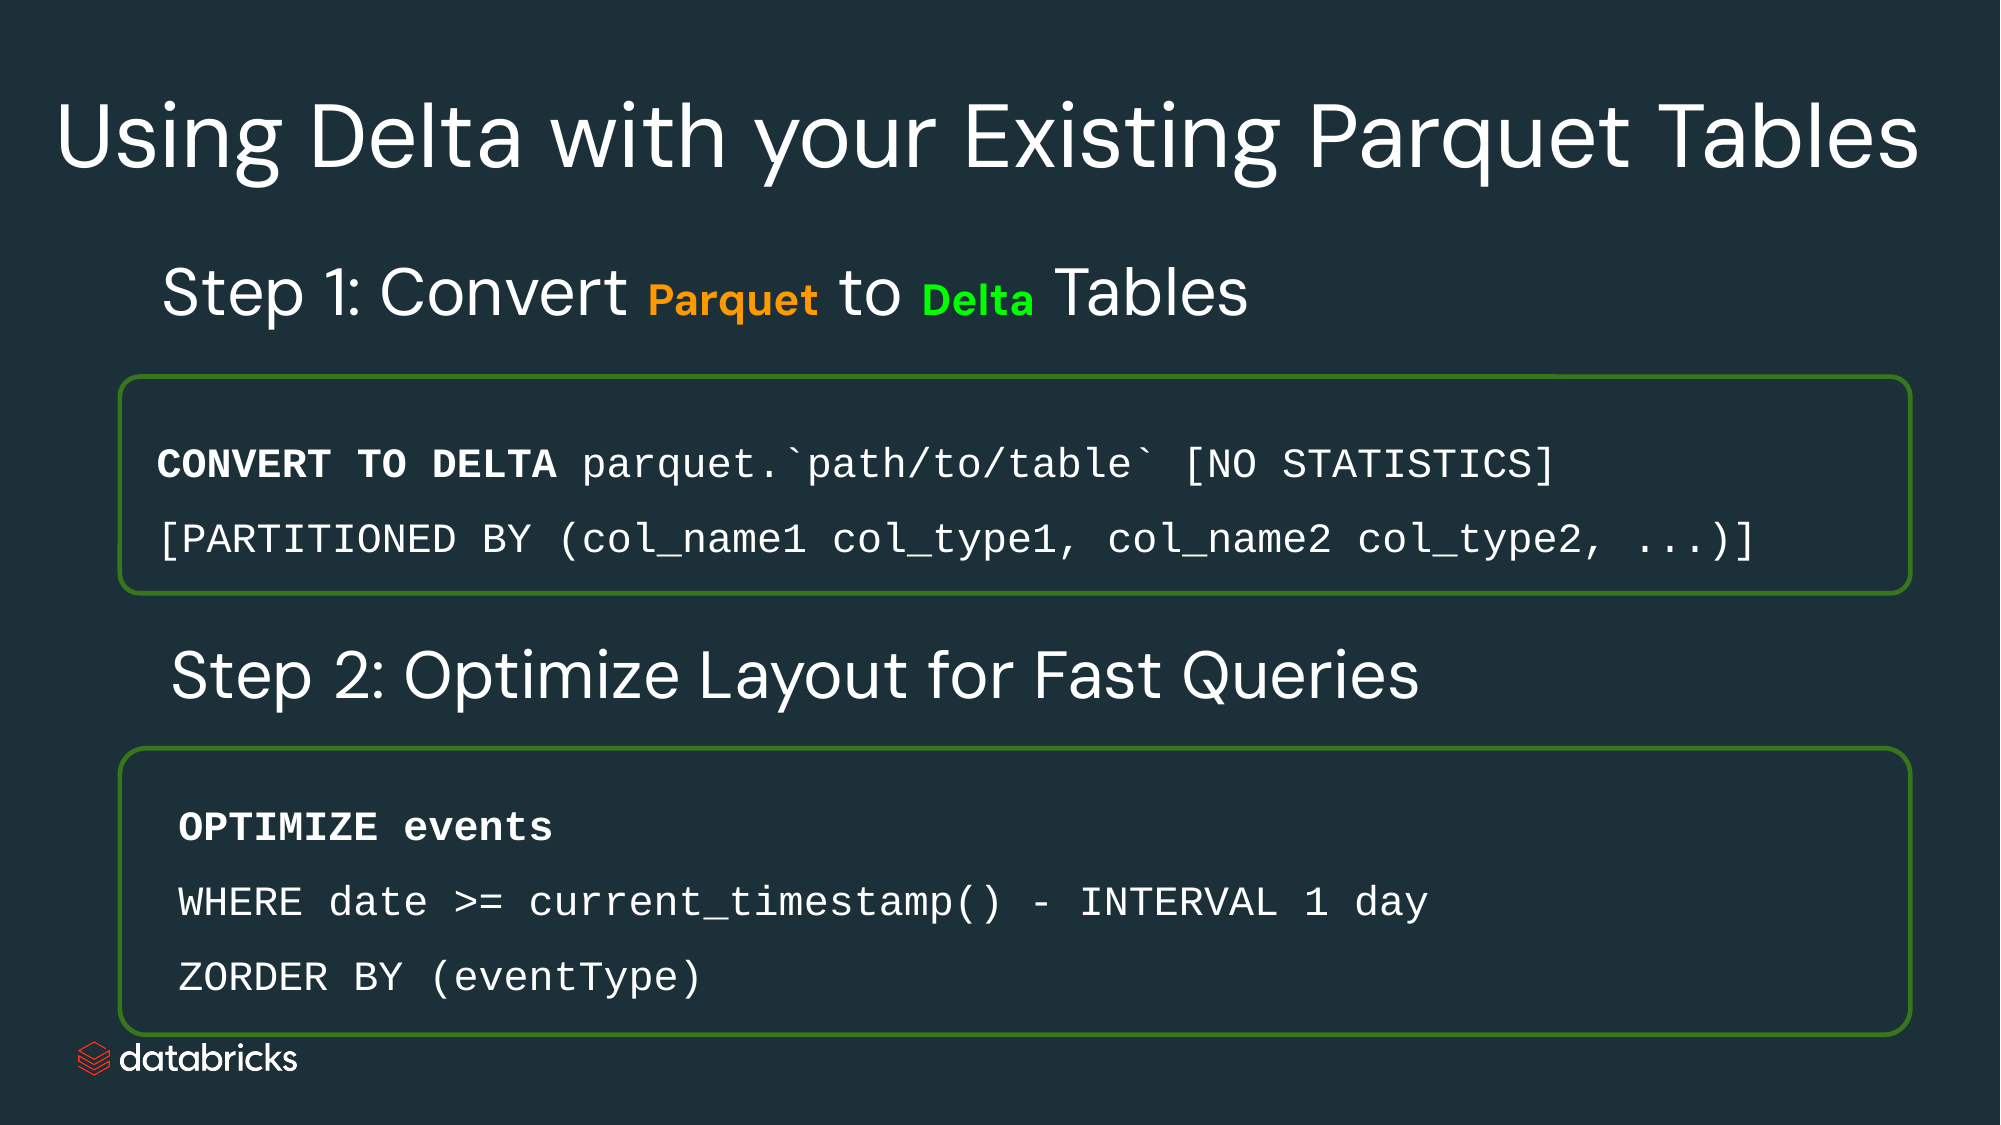

Using Delta with your Existing Parquet Tables
Step 1: Convert Parquet to Delta Tables

CONVERT TO DELTA parquet.`path/to/table` [NO STATISTICS]
[PARTITIONED BY (col_name1 col_type1, col_name2 col_type2, ...)]

Step 2: Optimize Layout for Fast Queries

OPTIMIZE events
WHERE date >= current_timestamp() - INTERVAL 1 day
ZORDER BY (eventType)